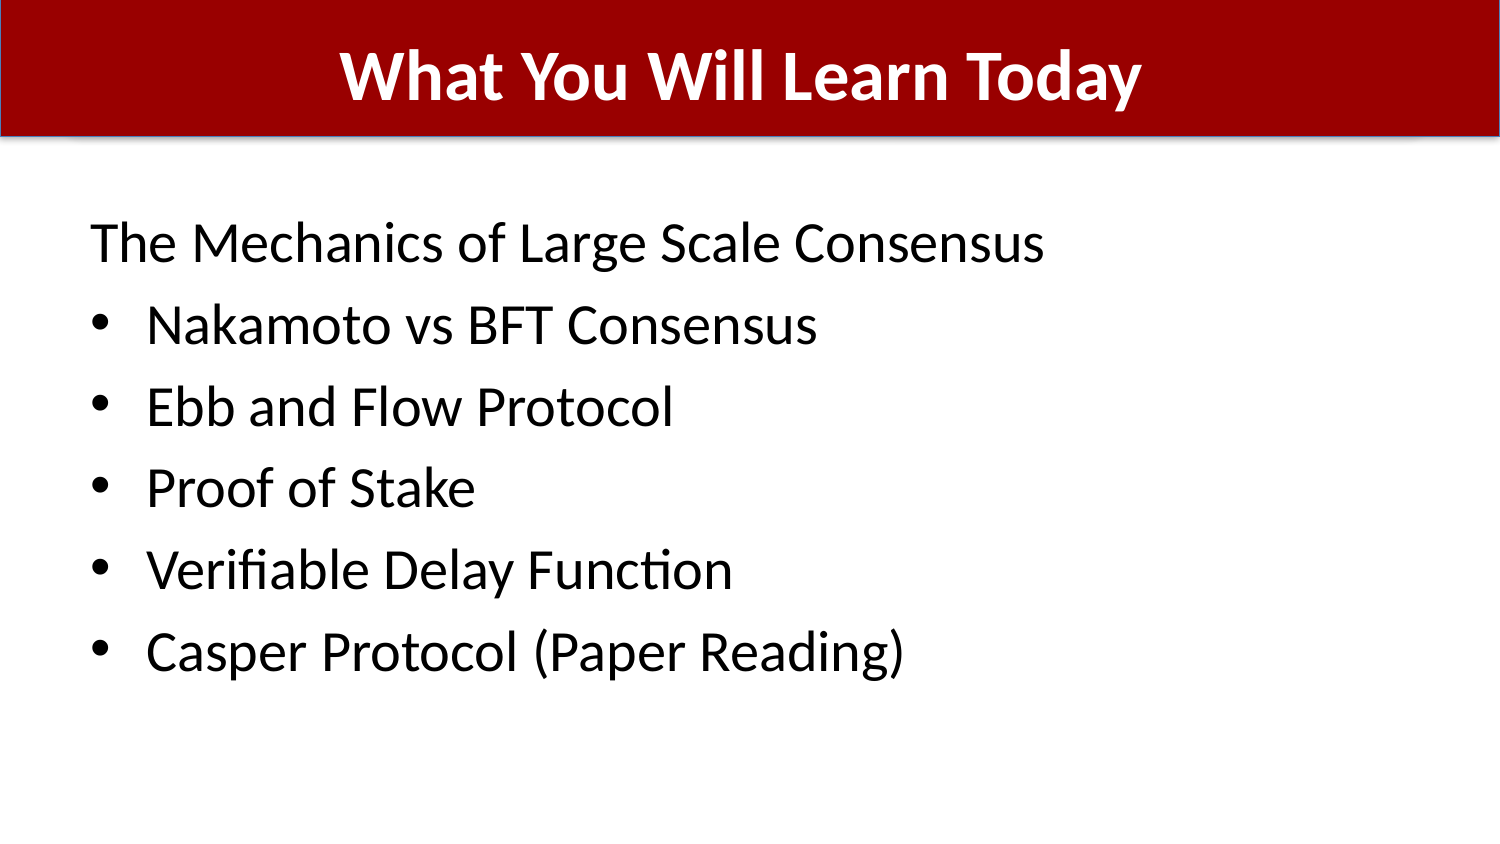

# What You Will Learn Today
The Mechanics of Large Scale Consensus
Nakamoto vs BFT Consensus
Ebb and Flow Protocol
Proof of Stake
Verifiable Delay Function
Casper Protocol (Paper Reading)